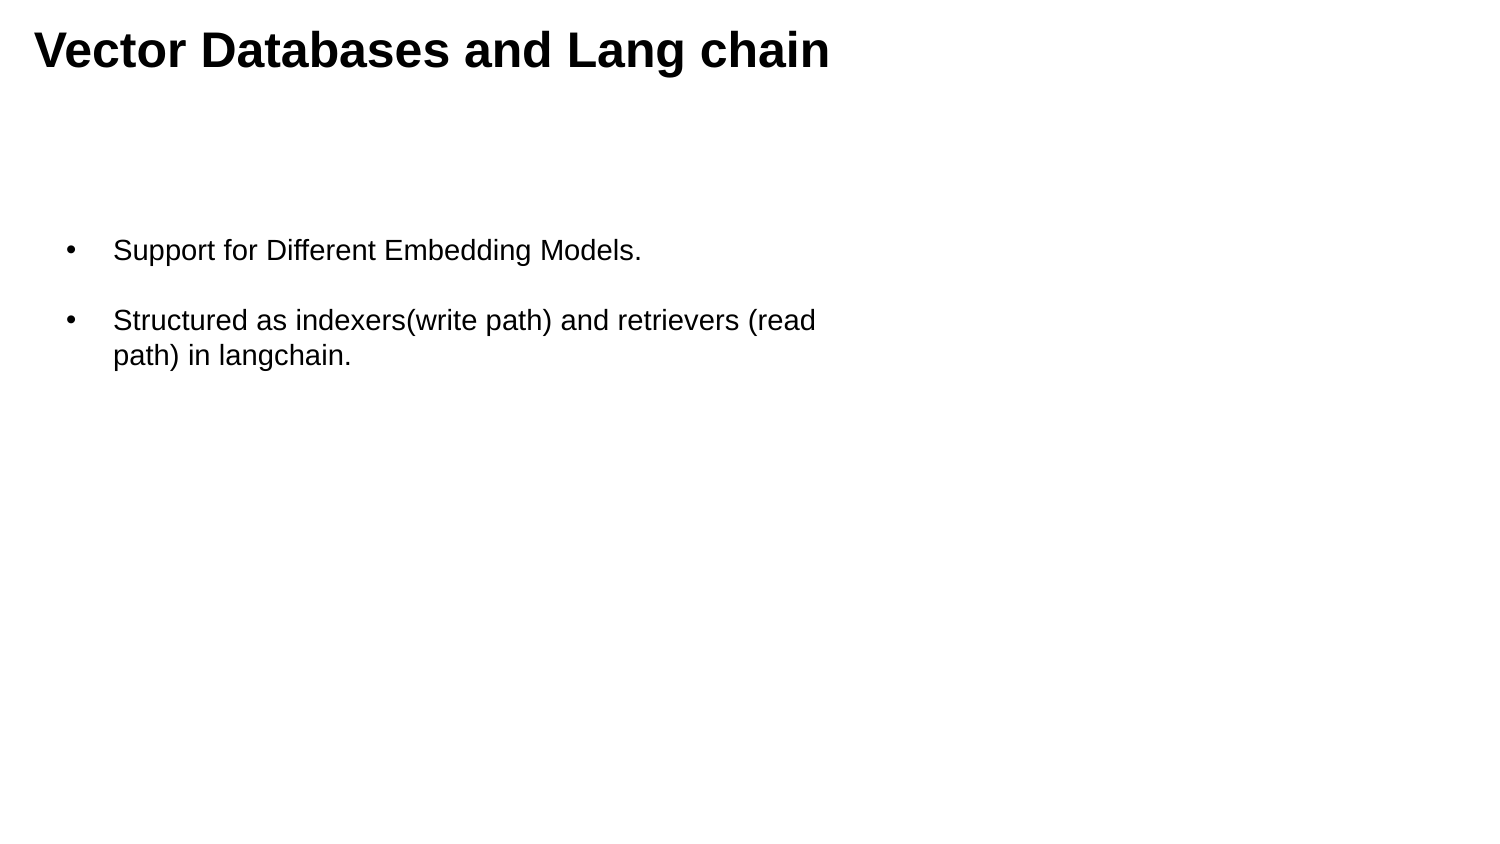

Vector Databases and Lang chain

Support for Different Embedding Models.

Structured as indexers(write path) and retrievers (read path) in langchain.